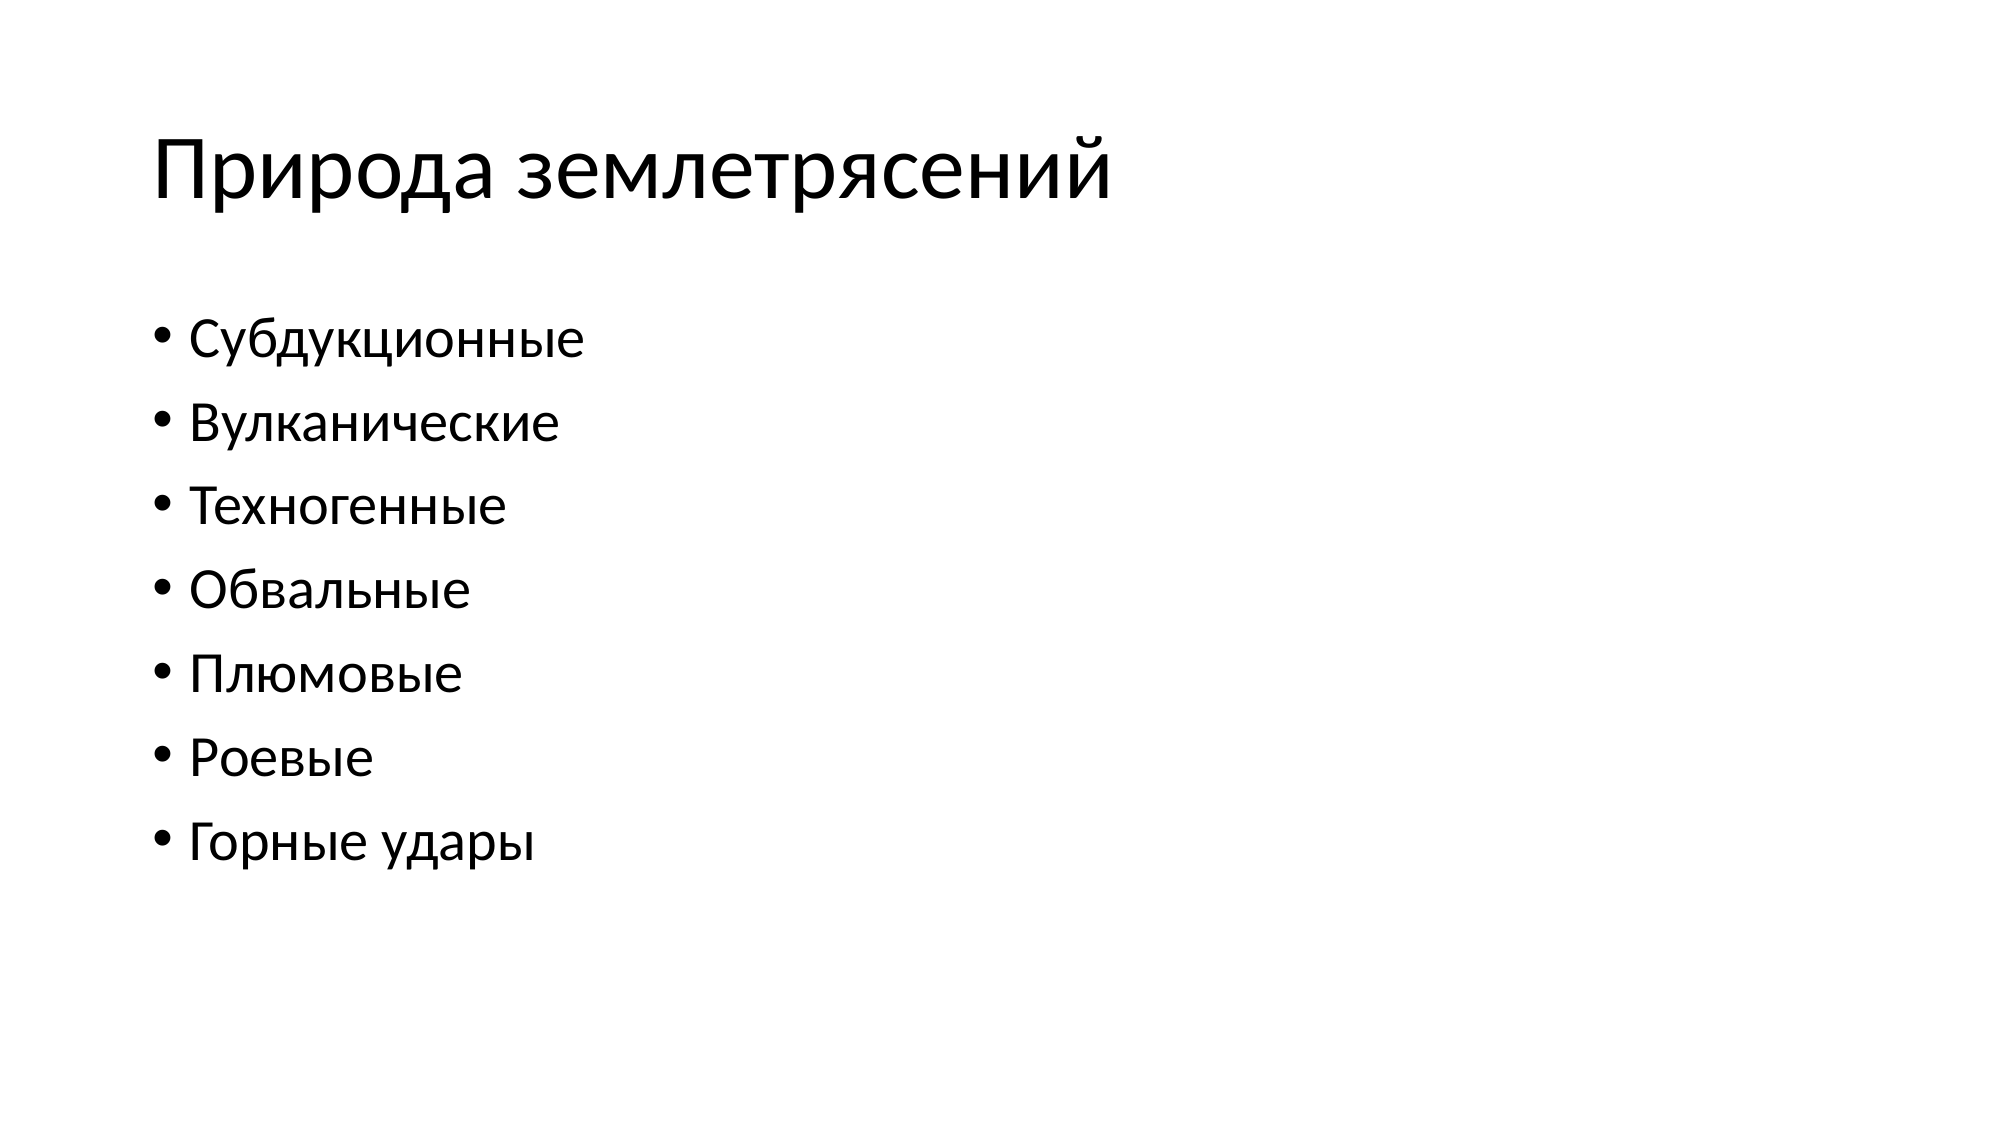

# Природа землетрясений
Субдукционные
Вулканические
Техногенные
Обвальные
Плюмовые
Роевые
Горные удары